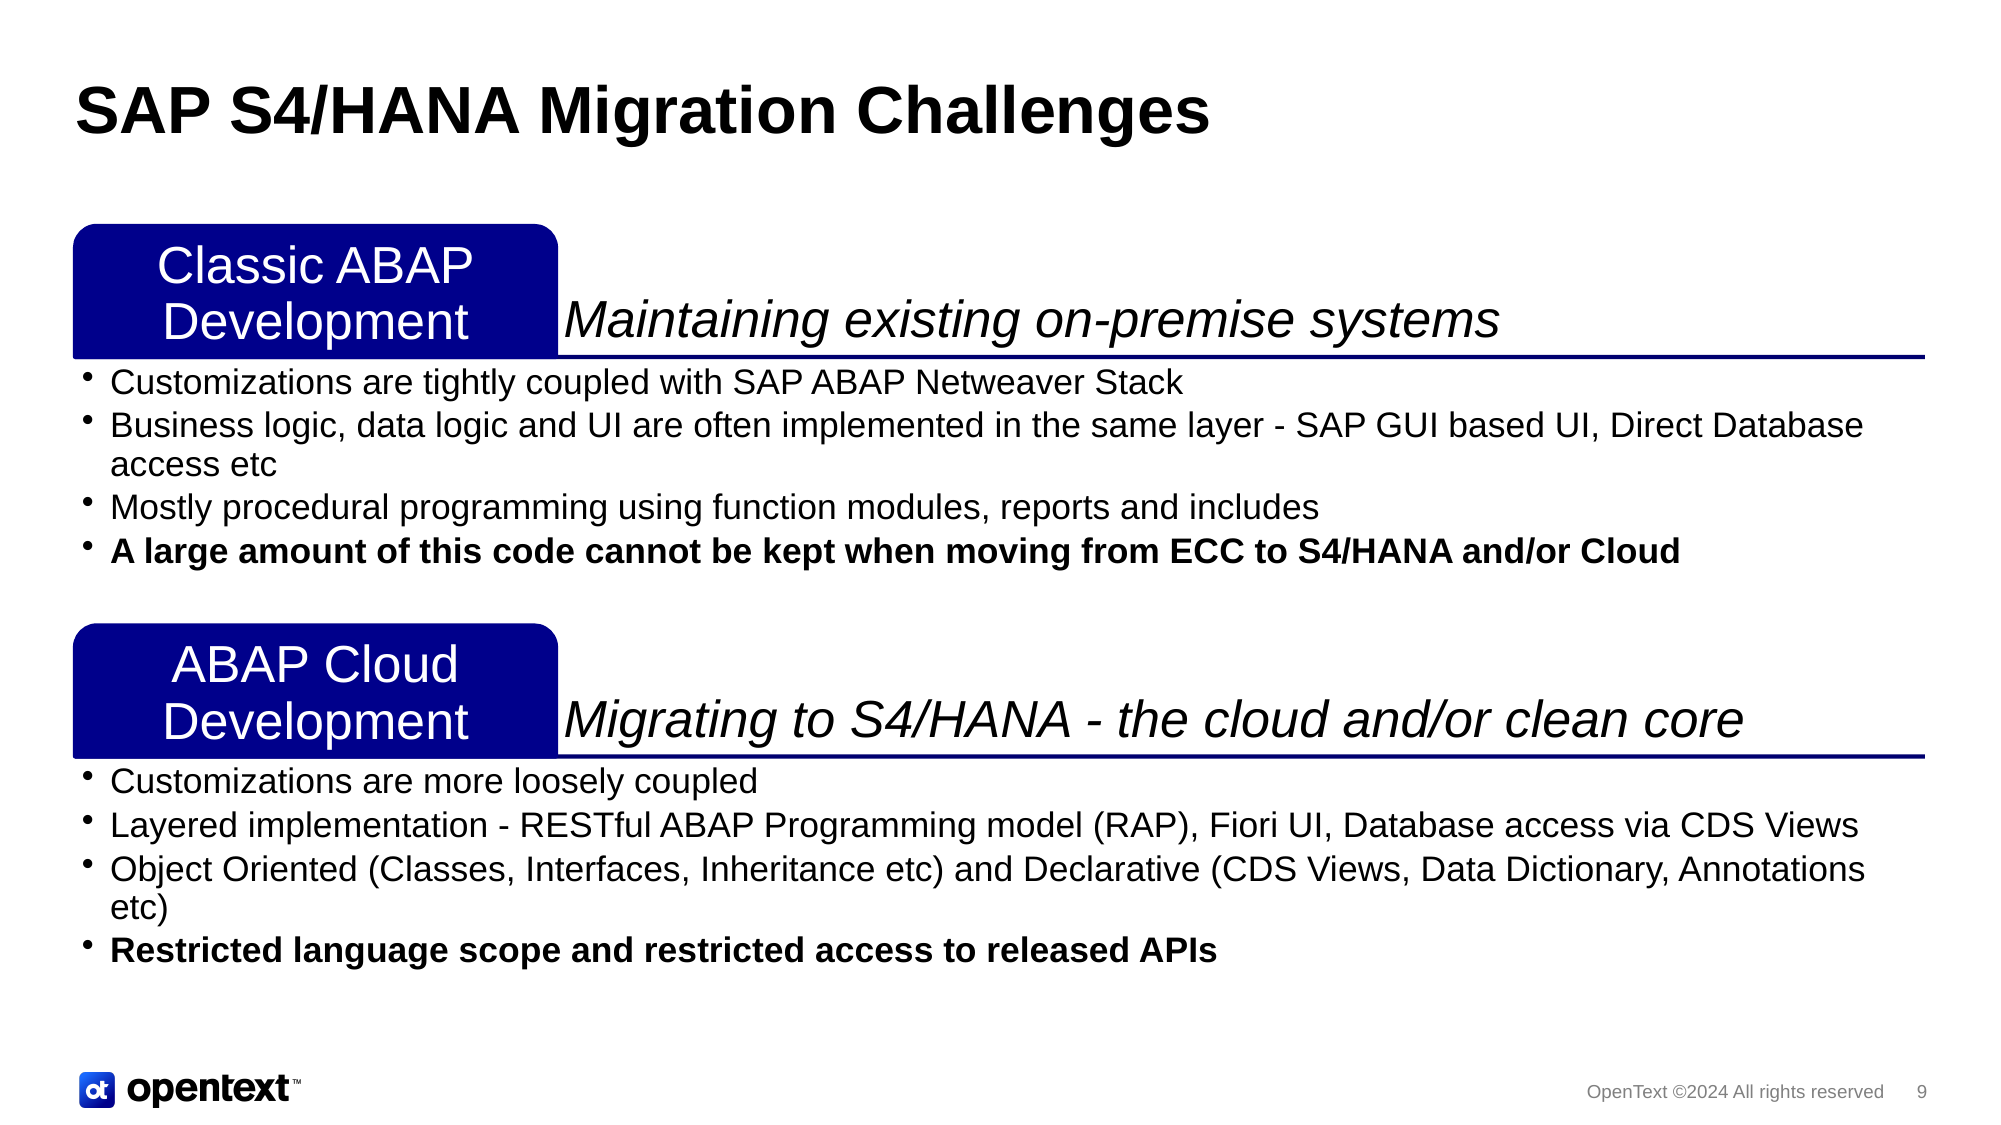

# SAP S4/HANA Migration Challenges
Maintaining existing on-premise systems
Classic ABAP Development
Customizations are tightly coupled with SAP ABAP Netweaver Stack
Business logic, data logic and UI are often implemented in the same layer - SAP GUI based UI, Direct Database access etc
Mostly procedural programming using function modules, reports and includes
A large amount of this code cannot be kept when moving from ECC to S4/HANA and/or Cloud
Migrating to S4/HANA - the cloud and/or clean core
ABAP Cloud Development
Customizations are more loosely coupled
Layered implementation - RESTful ABAP Programming model (RAP), Fiori UI, Database access via CDS Views
Object Oriented (Classes, Interfaces, Inheritance etc) and Declarative (CDS Views, Data Dictionary, Annotations etc)
Restricted language scope and restricted access to released APIs